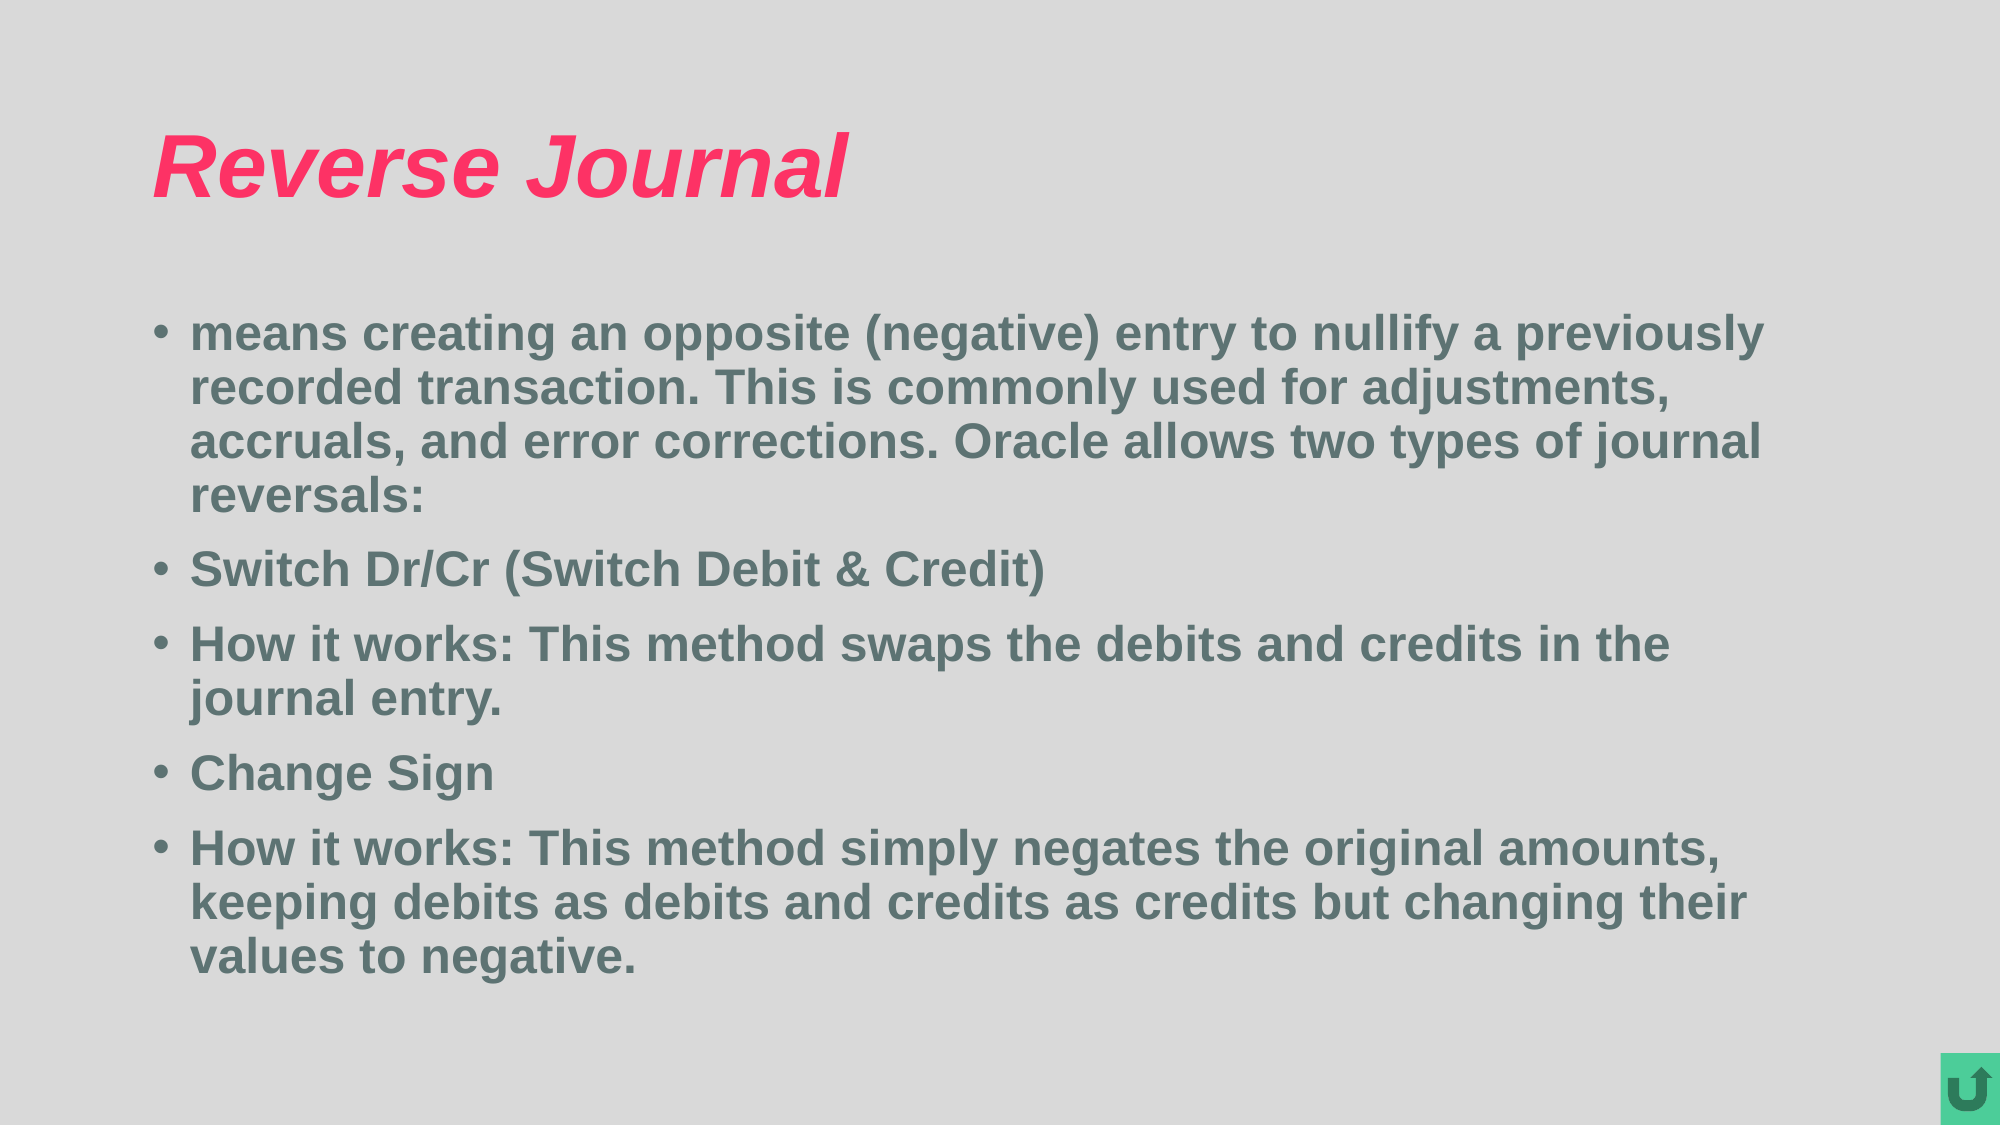

# Reverse Journal
means creating an opposite (negative) entry to nullify a previously recorded transaction. This is commonly used for adjustments, accruals, and error corrections. Oracle allows two types of journal reversals:
Switch Dr/Cr (Switch Debit & Credit)
How it works: This method swaps the debits and credits in the journal entry.
Change Sign
How it works: This method simply negates the original amounts, keeping debits as debits and credits as credits but changing their values to negative.